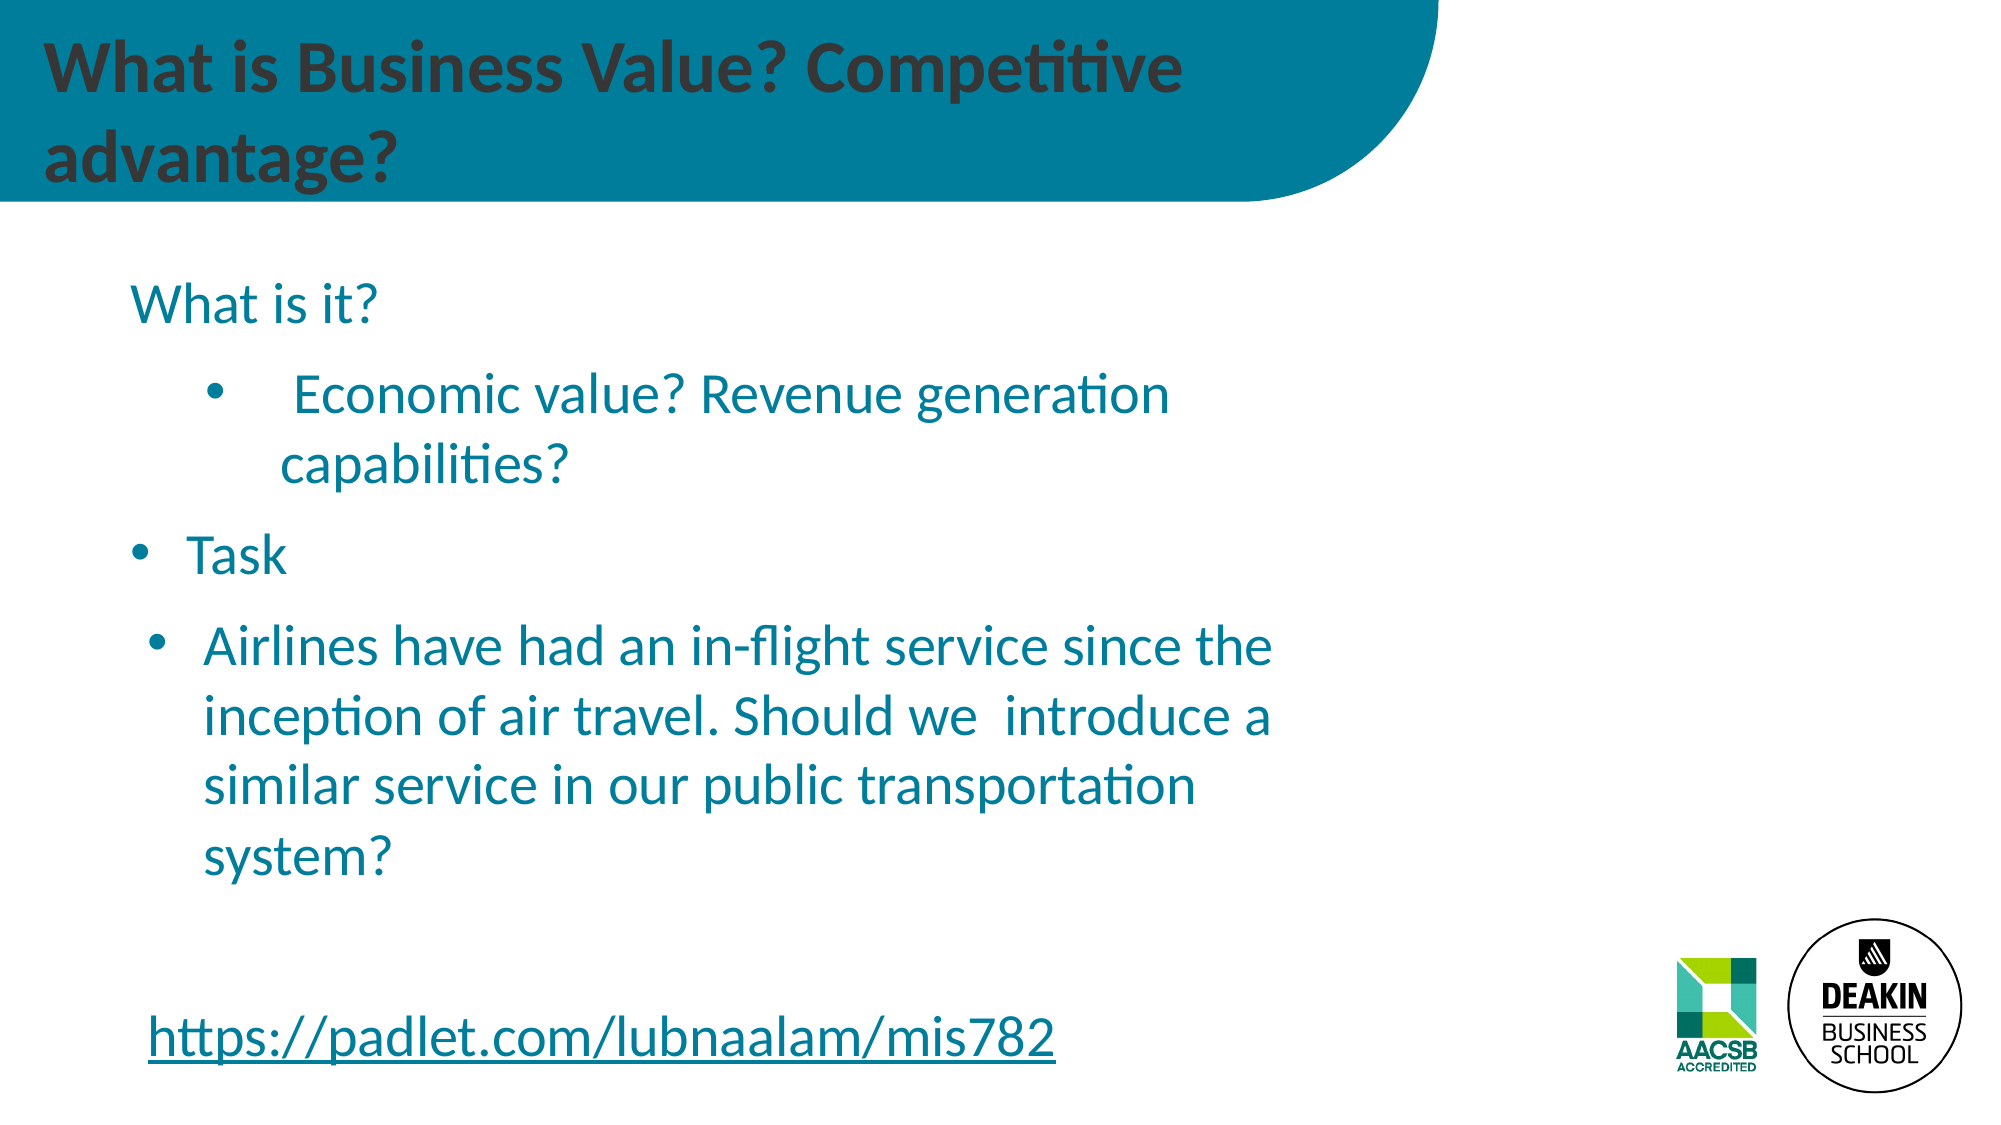

# What is Business Value? Competitive advantage?
What is it?
 Economic value? Revenue generation capabilities?
Task
Airlines have had an in-flight service since the inception of air travel. Should we  introduce a similar service in our public transportation system?

https://padlet.com/lubnaalam/mis782